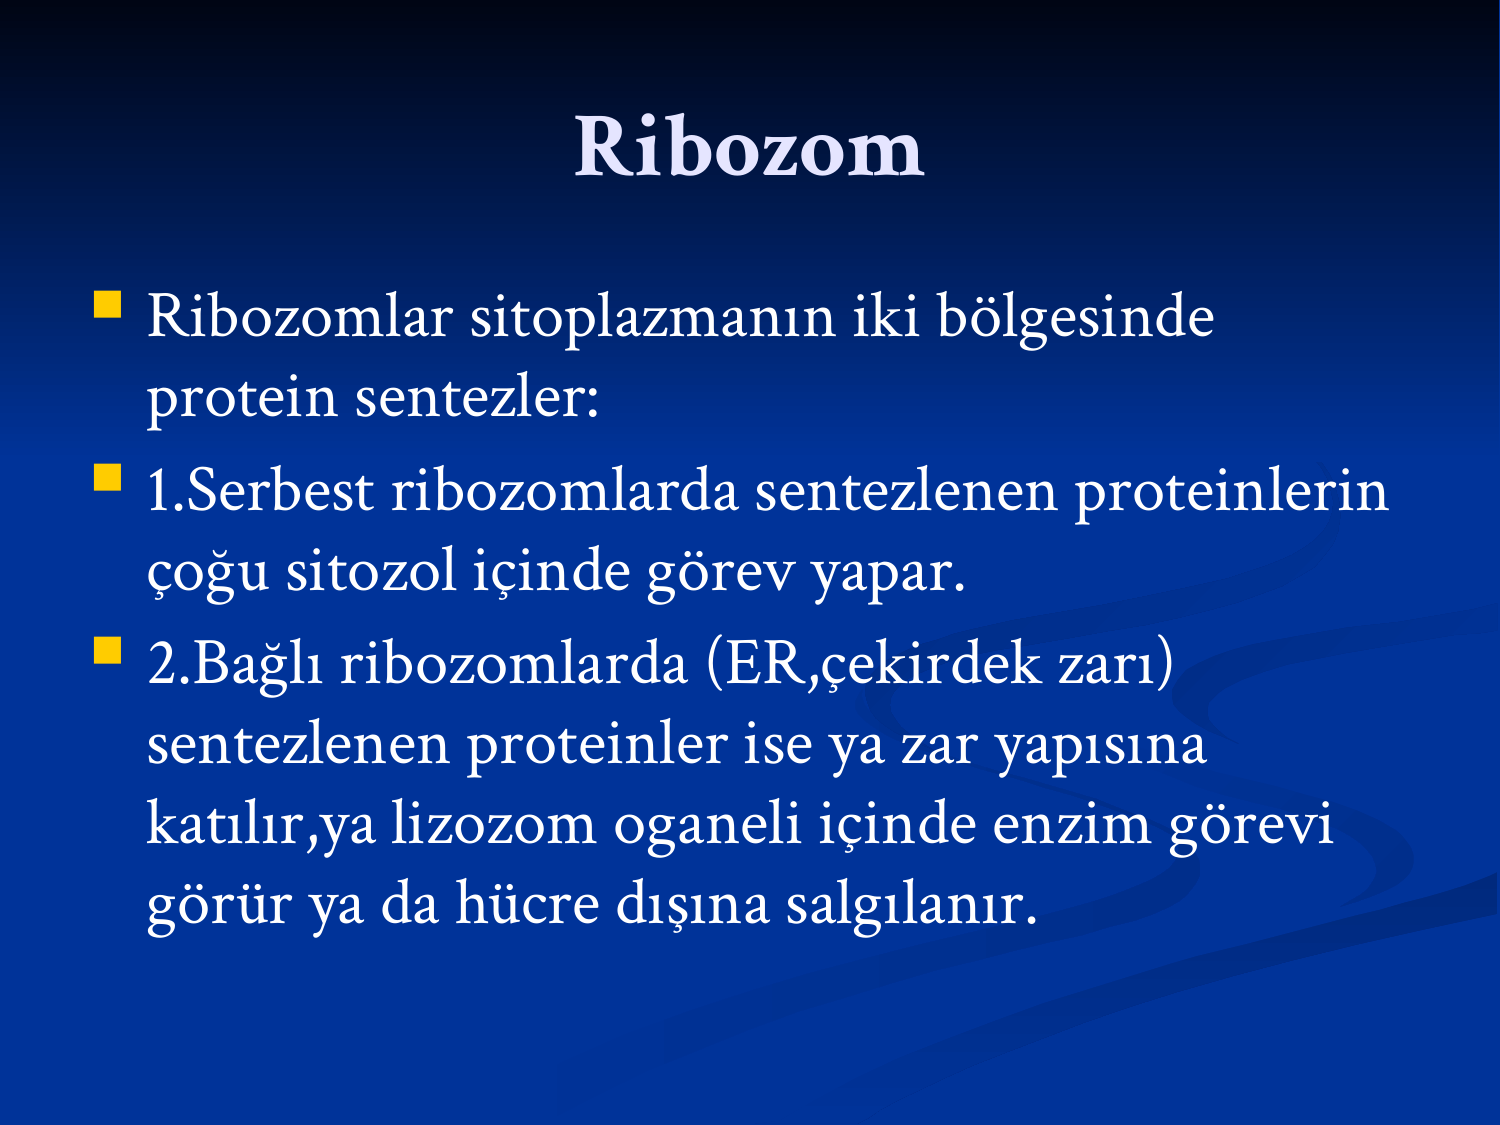

# Ribozom
Ribozomlar sitoplazmanın iki bölgesinde protein sentezler:
1.Serbest ribozomlarda sentezlenen proteinlerin çoğu sitozol içinde görev yapar.
2.Bağlı ribozomlarda (ER,çekirdek zarı) sentezlenen proteinler ise ya zar yapısına katılır,ya lizozom oganeli içinde enzim görevi görür ya da hücre dışına salgılanır.